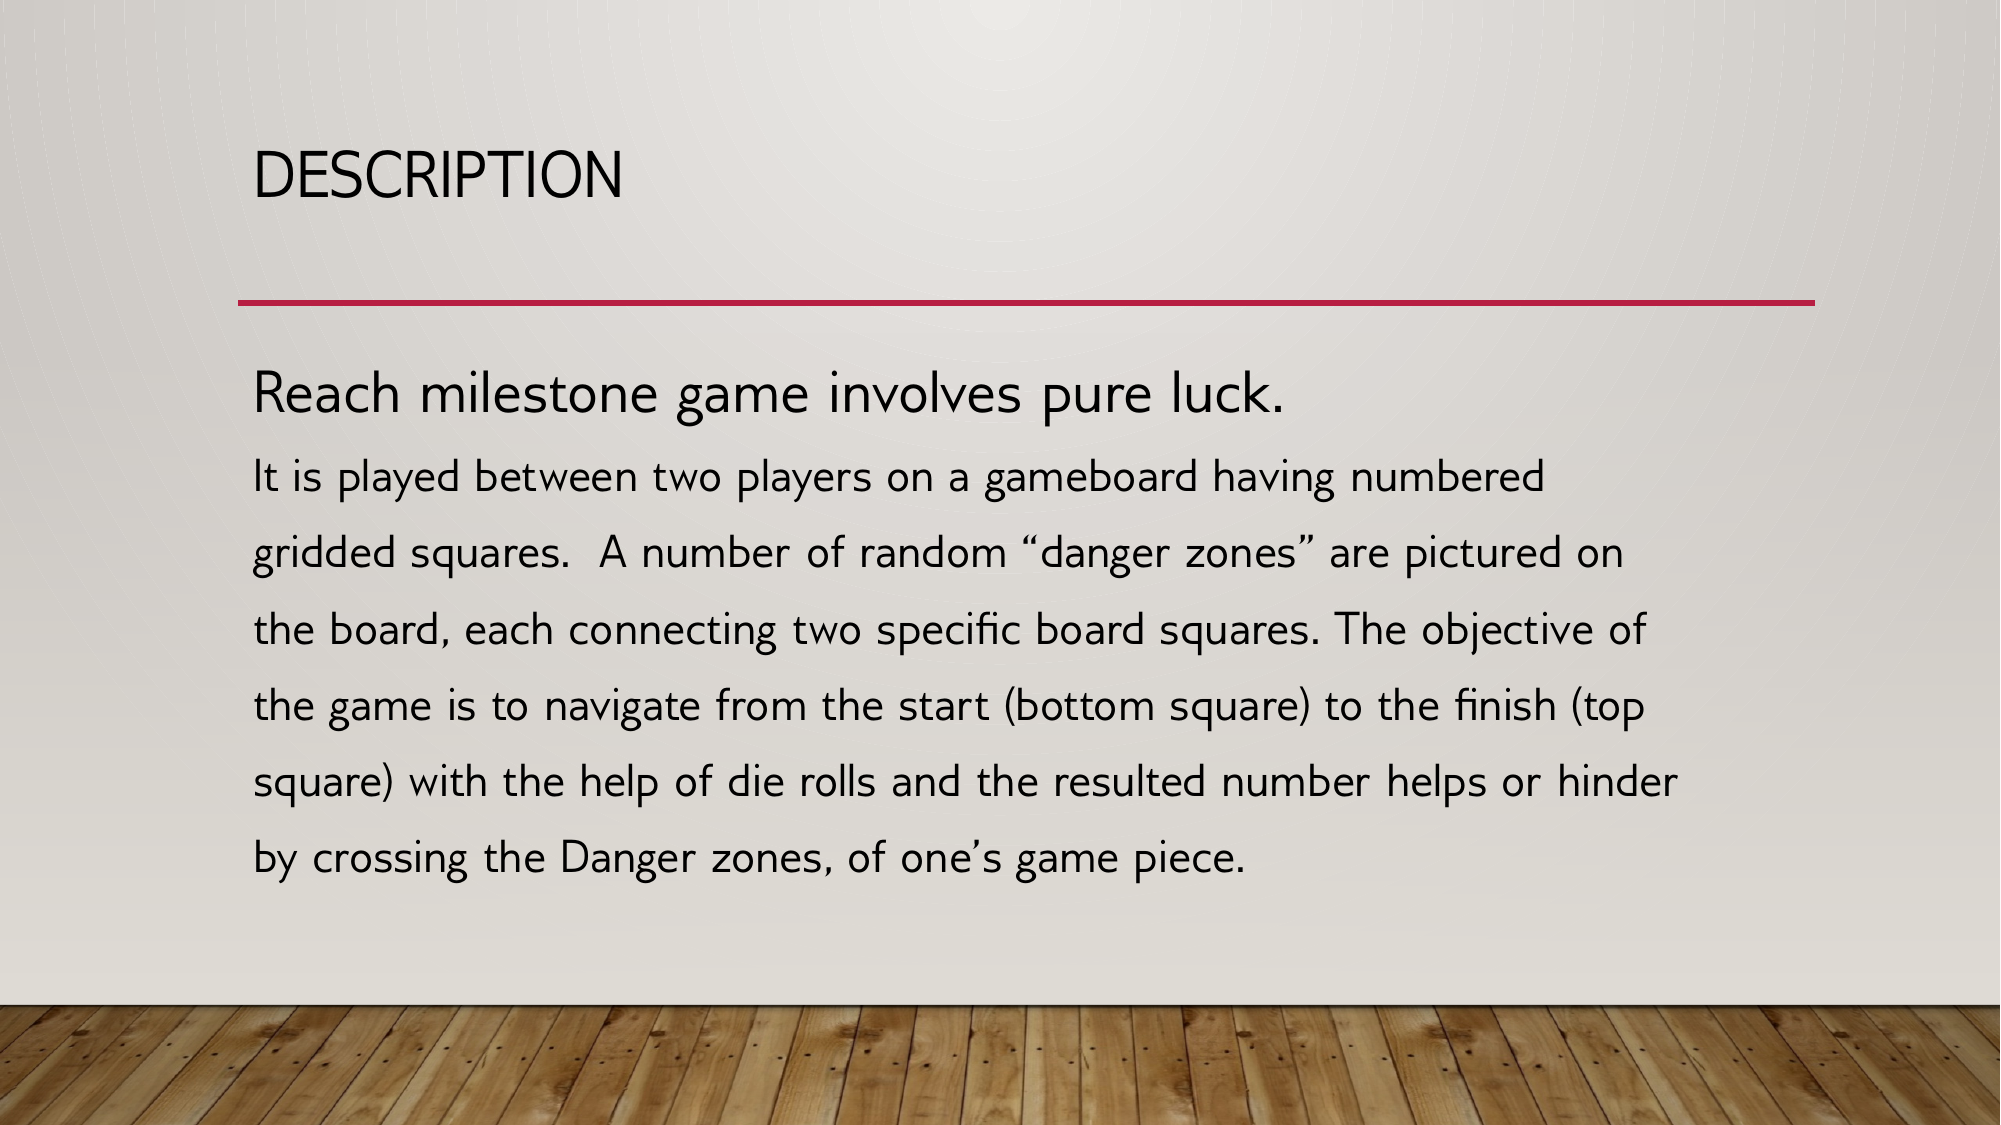

# Description
Reach milestone game involves pure luck.
It is played between two players on a gameboard having numbered
gridded squares.  A number of random “danger zones” are pictured on
the board, each connecting two specific board squares. The objective of
the game is to navigate from the start (bottom square) to the finish (top
square) with the help of die rolls and the resulted number helps or hinder
by crossing the Danger zones, of one’s game piece.